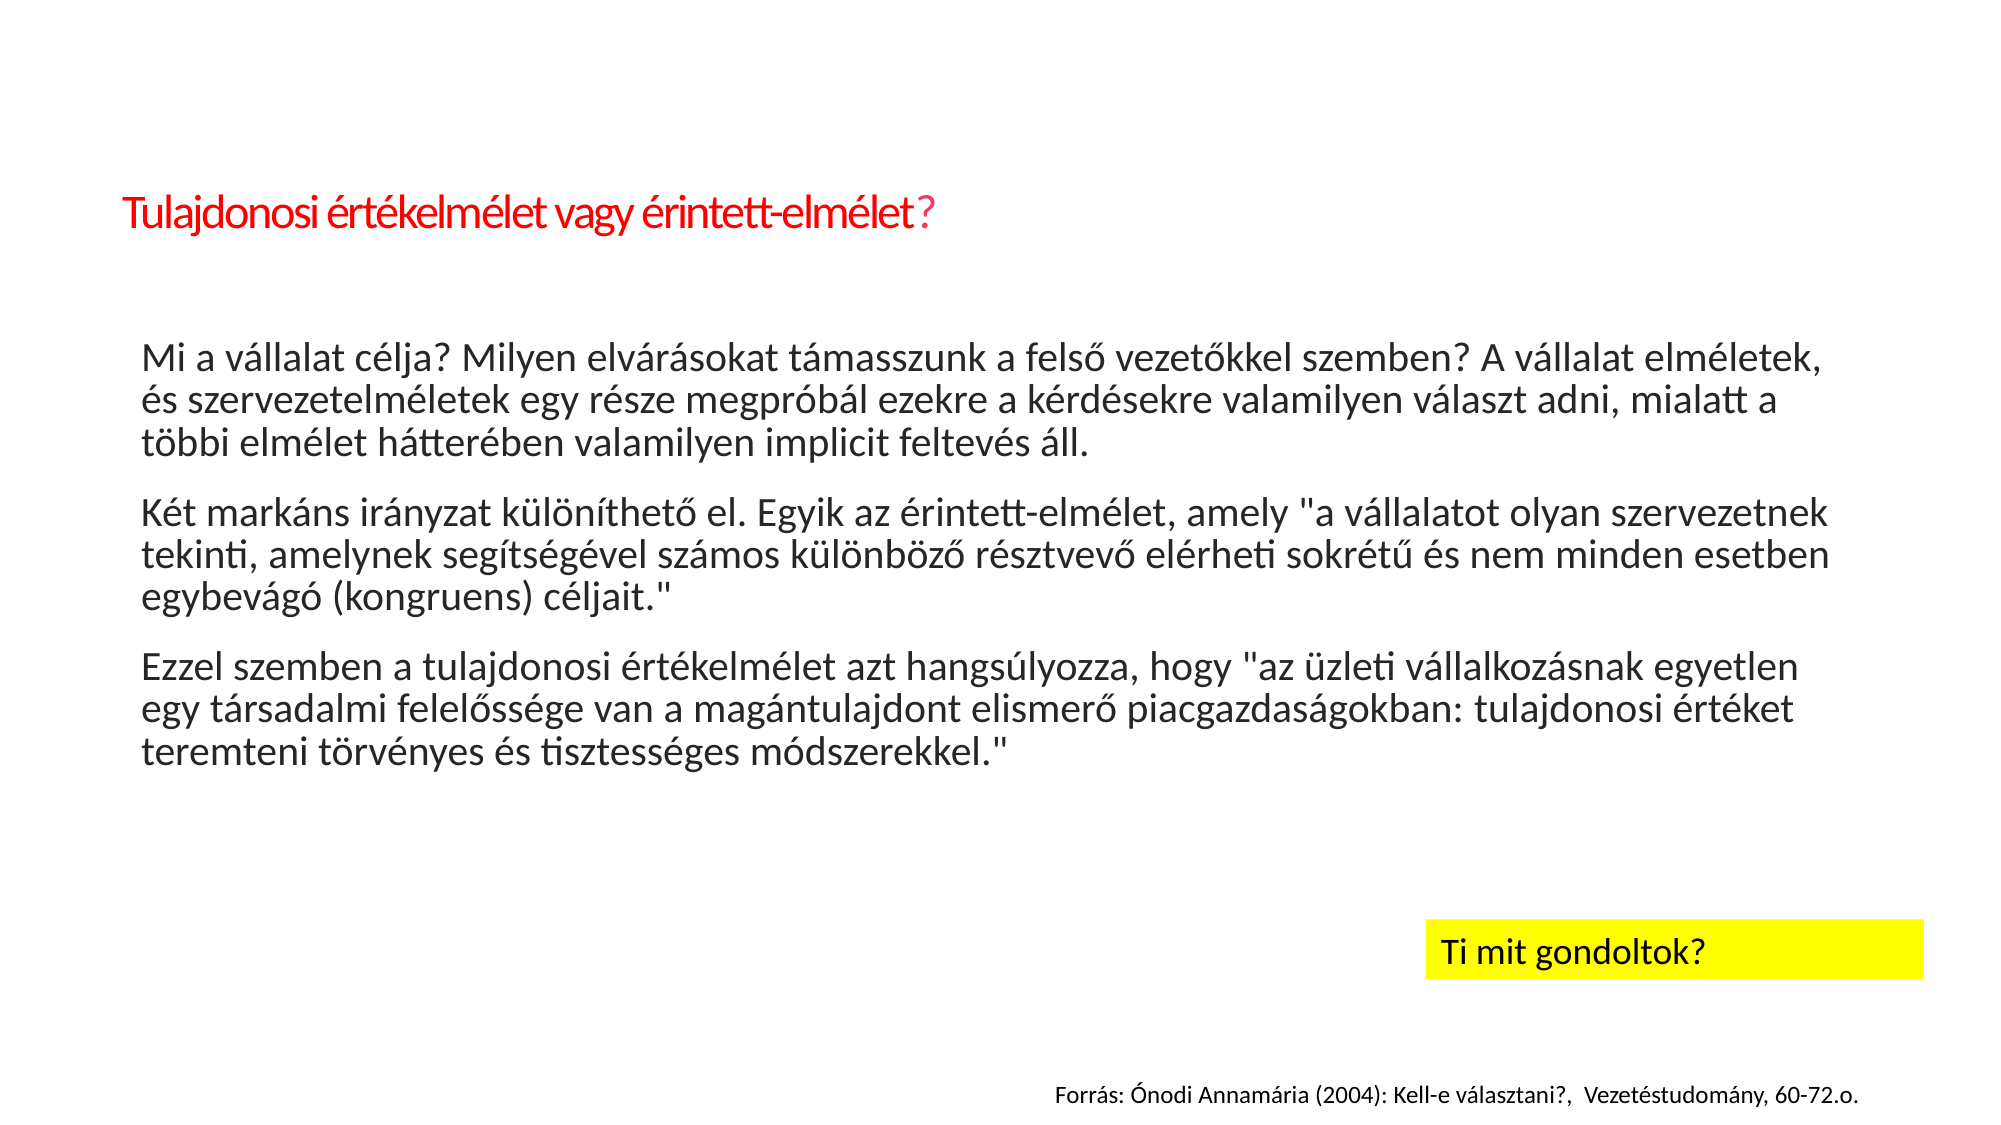

# Tulajdonosi értékelmélet vagy érintett-elmélet?
Mi a vállalat célja? Milyen elvárásokat támasszunk a felső vezetőkkel szemben? A vállalat elméletek, és szervezetelméletek egy része megpróbál ezekre a kérdésekre valamilyen választ adni, mialatt a többi elmélet hátterében valamilyen implicit feltevés áll.
Két markáns irányzat különíthető el. Egyik az érintett-elmélet, amely "a vállalatot olyan szervezetnek tekinti, amelynek segítségével számos különböző résztvevő elérheti sokrétű és nem minden esetben egybevágó (kongruens) céljait."
Ezzel szemben a tulajdonosi értékelmélet azt hangsúlyozza, hogy "az üzleti vállalkozásnak egyetlen egy társadalmi felelőssége van a magántulajdont elismerő piacgazdaságokban: tulajdonosi értéket teremteni törvényes és tisztességes módszerekkel."

Ti mit gondoltok?

Forrás: Ónodi Annamária (2004): Kell-e választani?,  Vezetéstudomány, 60-72.o.